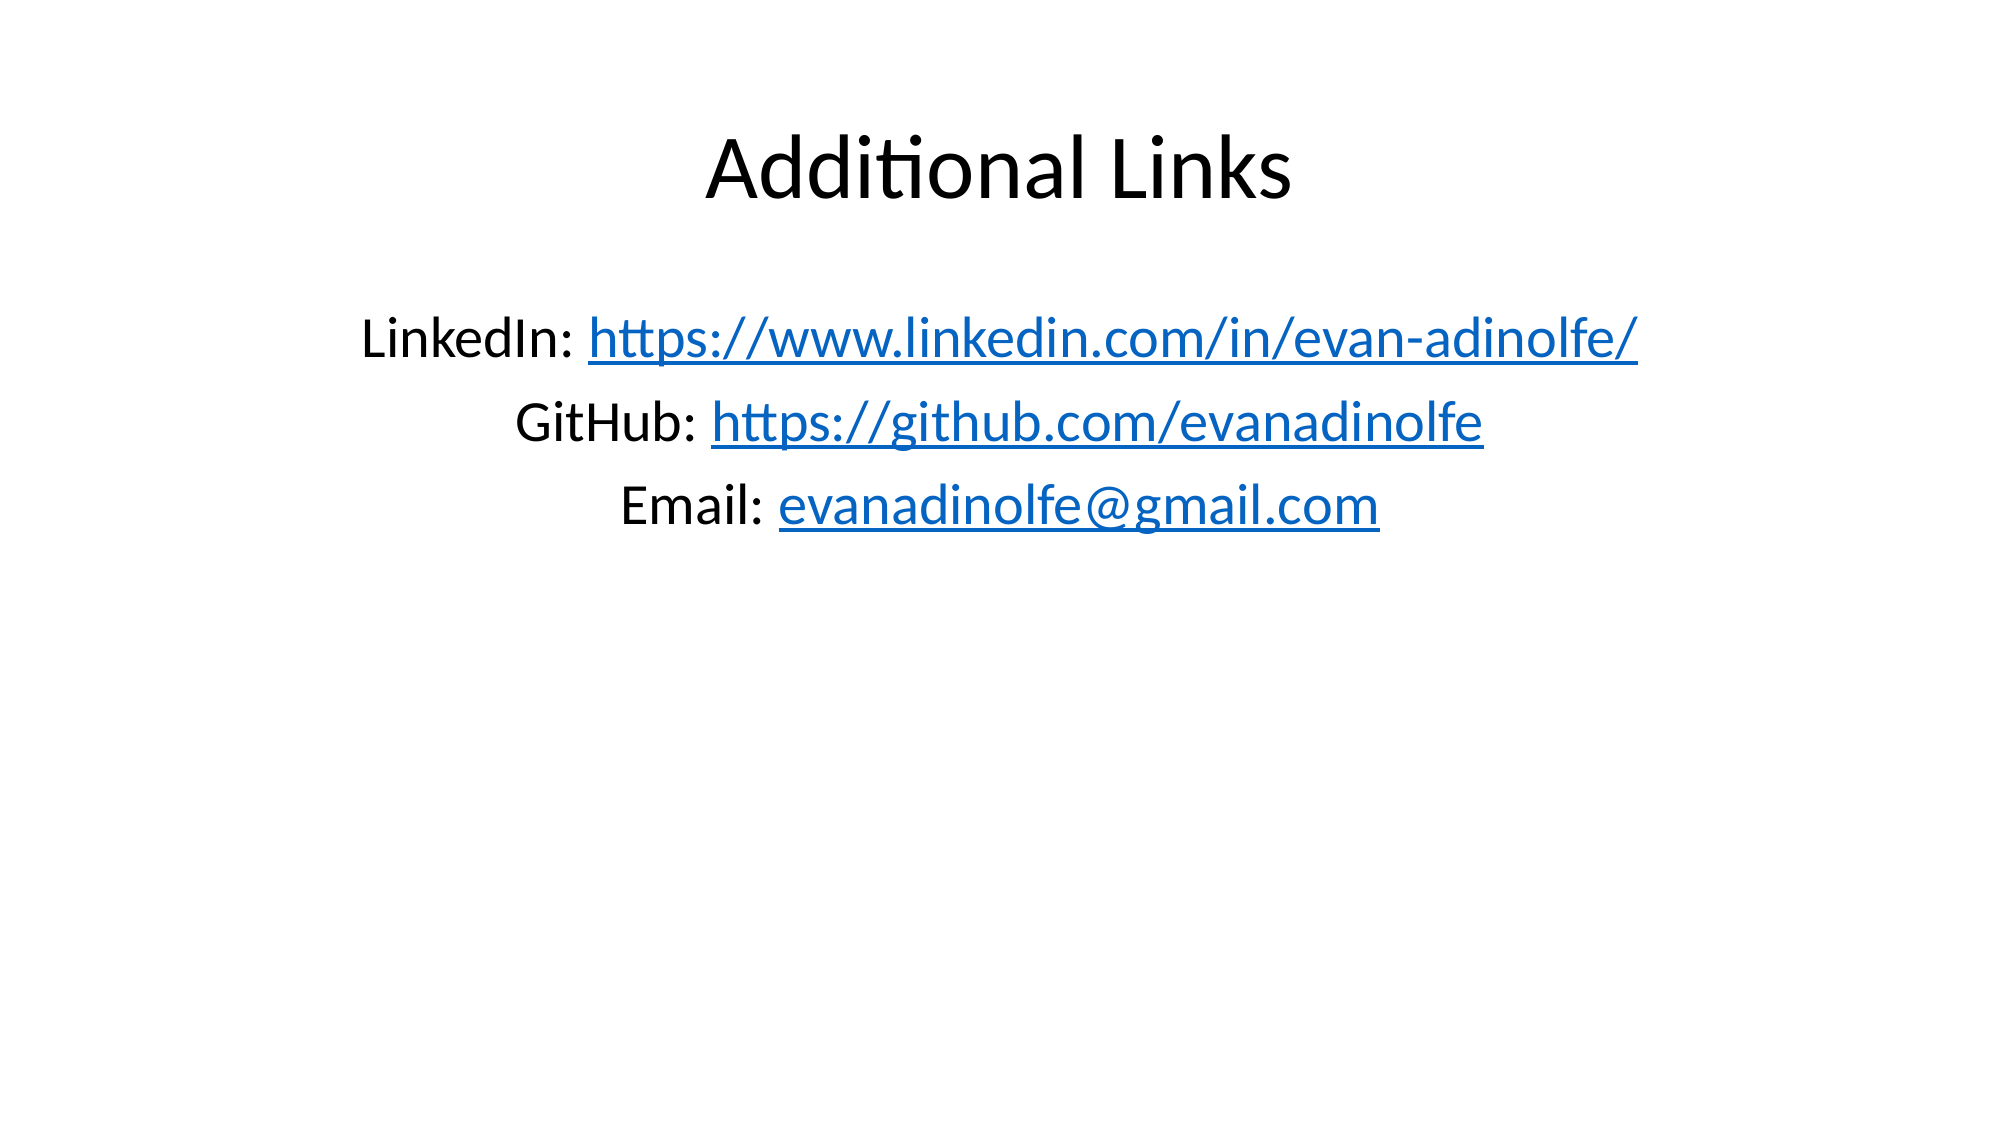

# Additional Links
LinkedIn: https://www.linkedin.com/in/evan-adinolfe/
GitHub: https://github.com/evanadinolfe
Email: evanadinolfe@gmail.com